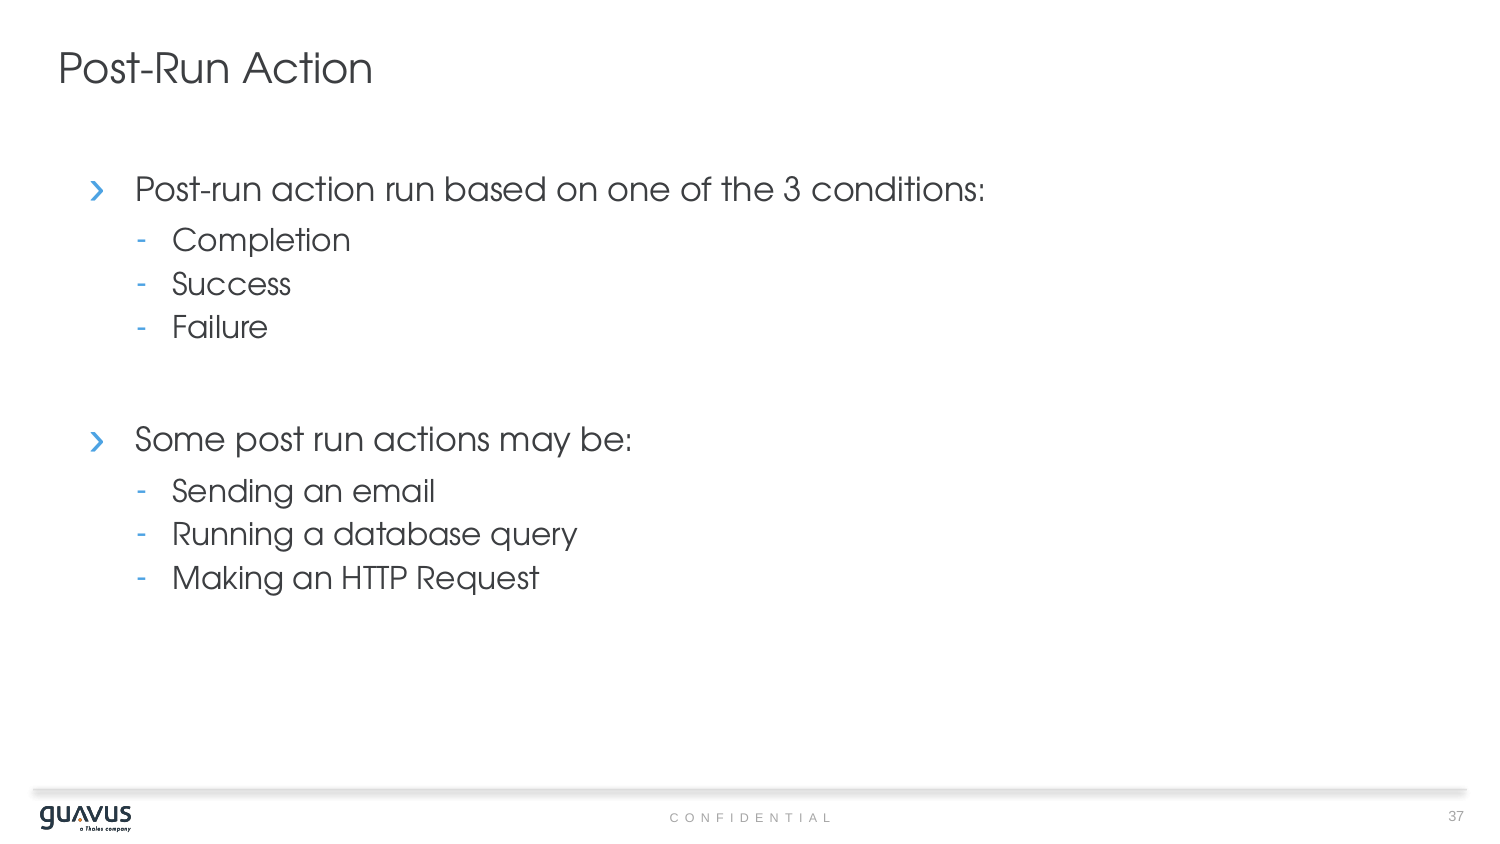

# Post-Run Action
Post-run action run based on one of the 3 conditions:
Completion
Success
Failure

Some post run actions may be:
Sending an email
Running a database query
Making an HTTP Request